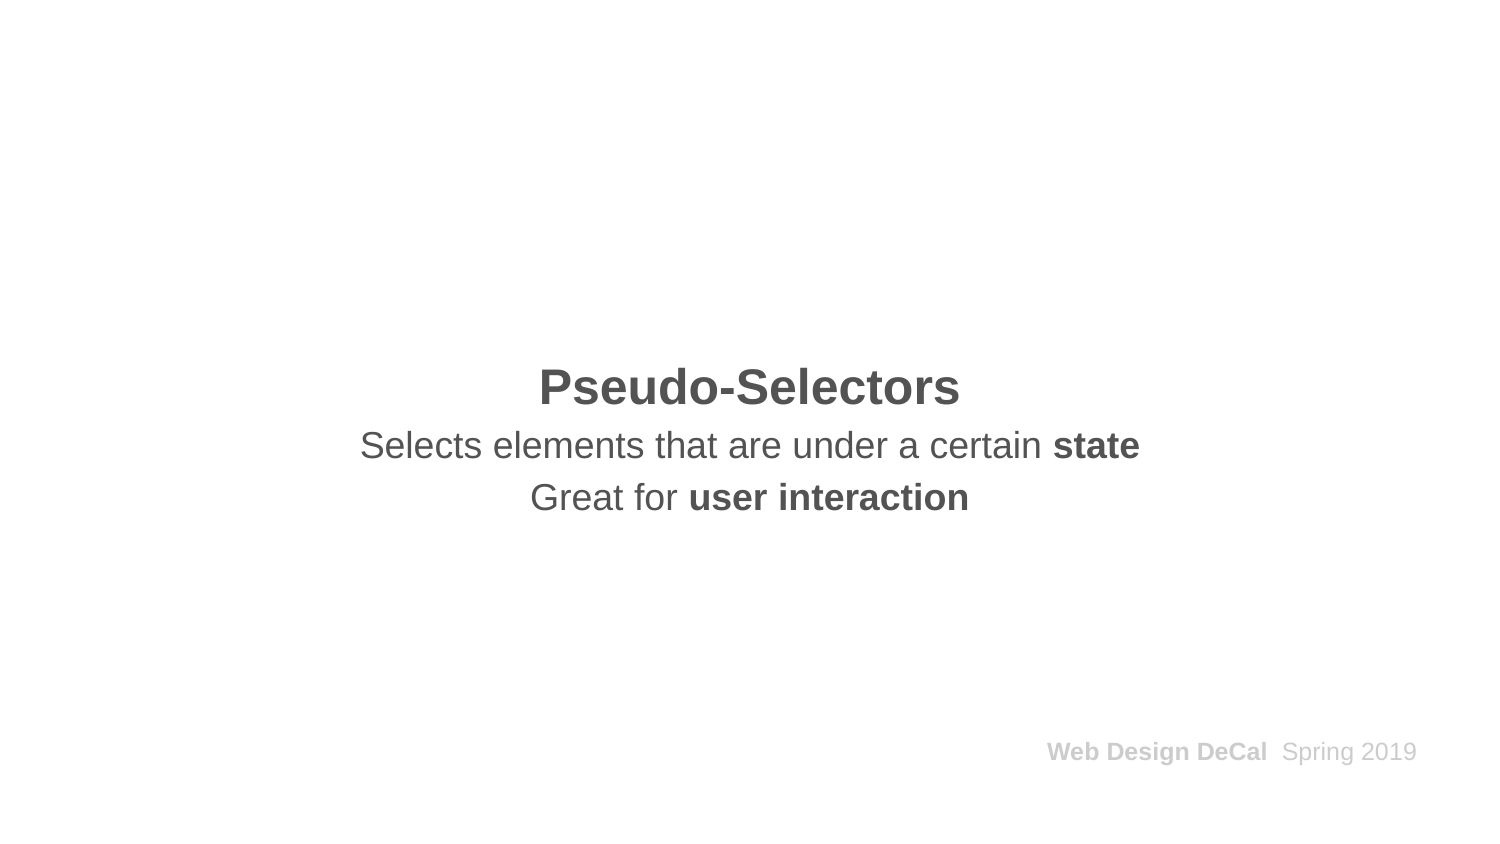

# Pseudo-Selectors
Selects elements that are under a certain state
Great for user interaction